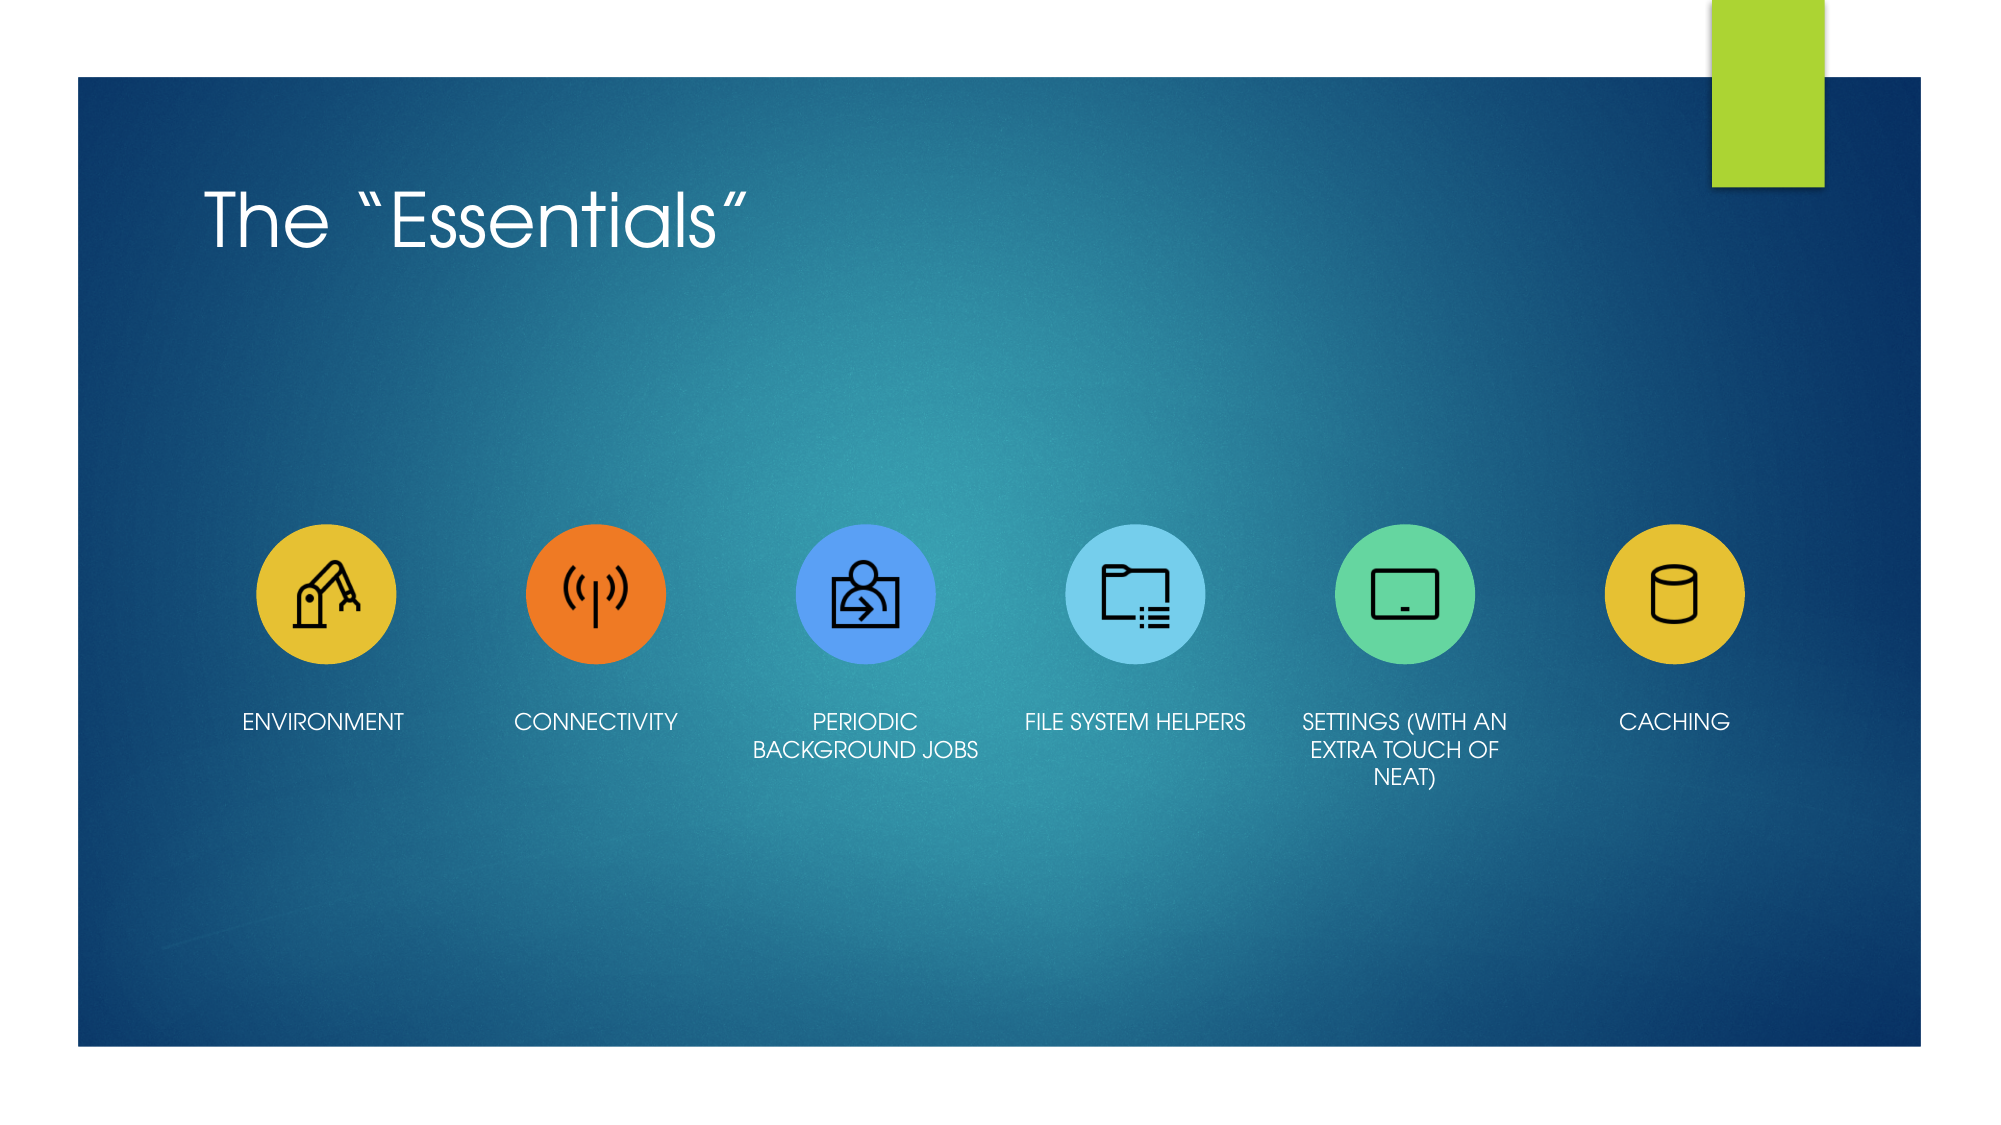

# The “Essentials”
Environment
Connectivity
Periodic Background Jobs
File System Helpers
Settings (with an extra touch of neat)
Caching